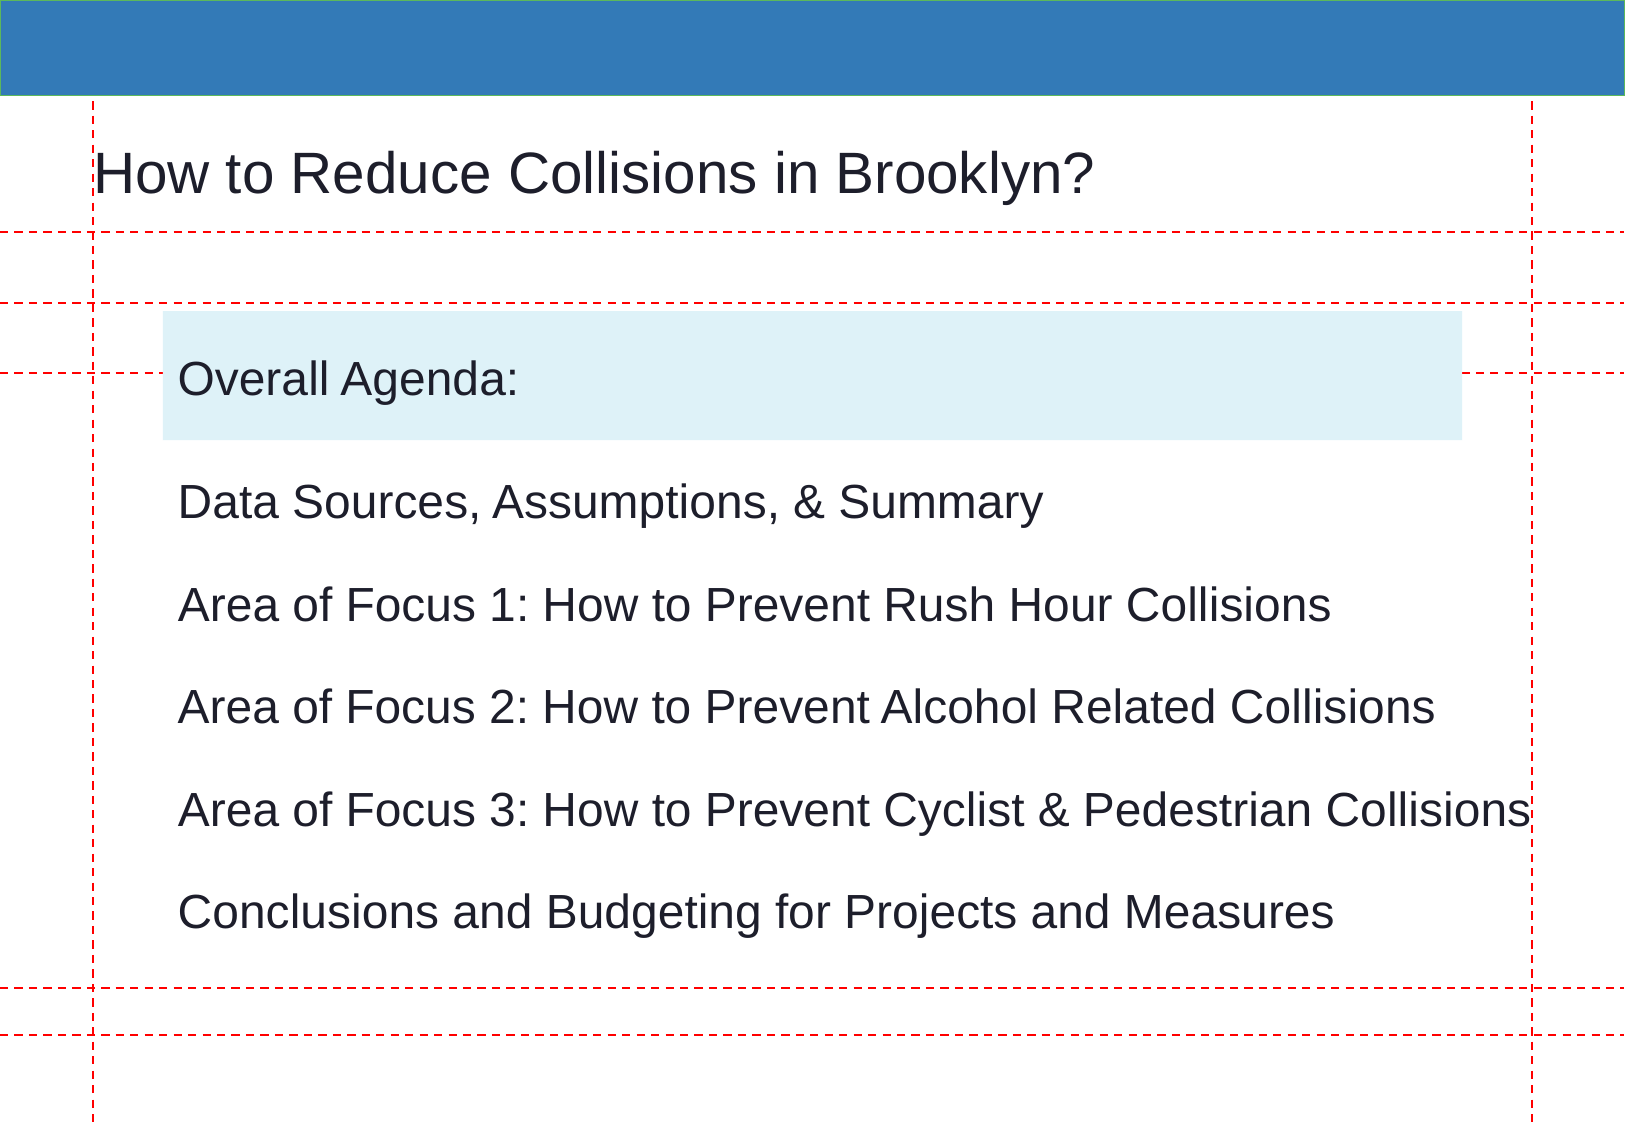

How to Reduce Collisions in Brooklyn?
Overall Agenda:
Data Sources, Assumptions, & Summary
Area of Focus 1: How to Prevent Rush Hour Collisions
Area of Focus 2: How to Prevent Alcohol Related Collisions
Area of Focus 3: How to Prevent Cyclist & Pedestrian Collisions
Conclusions and Budgeting for Projects and Measures